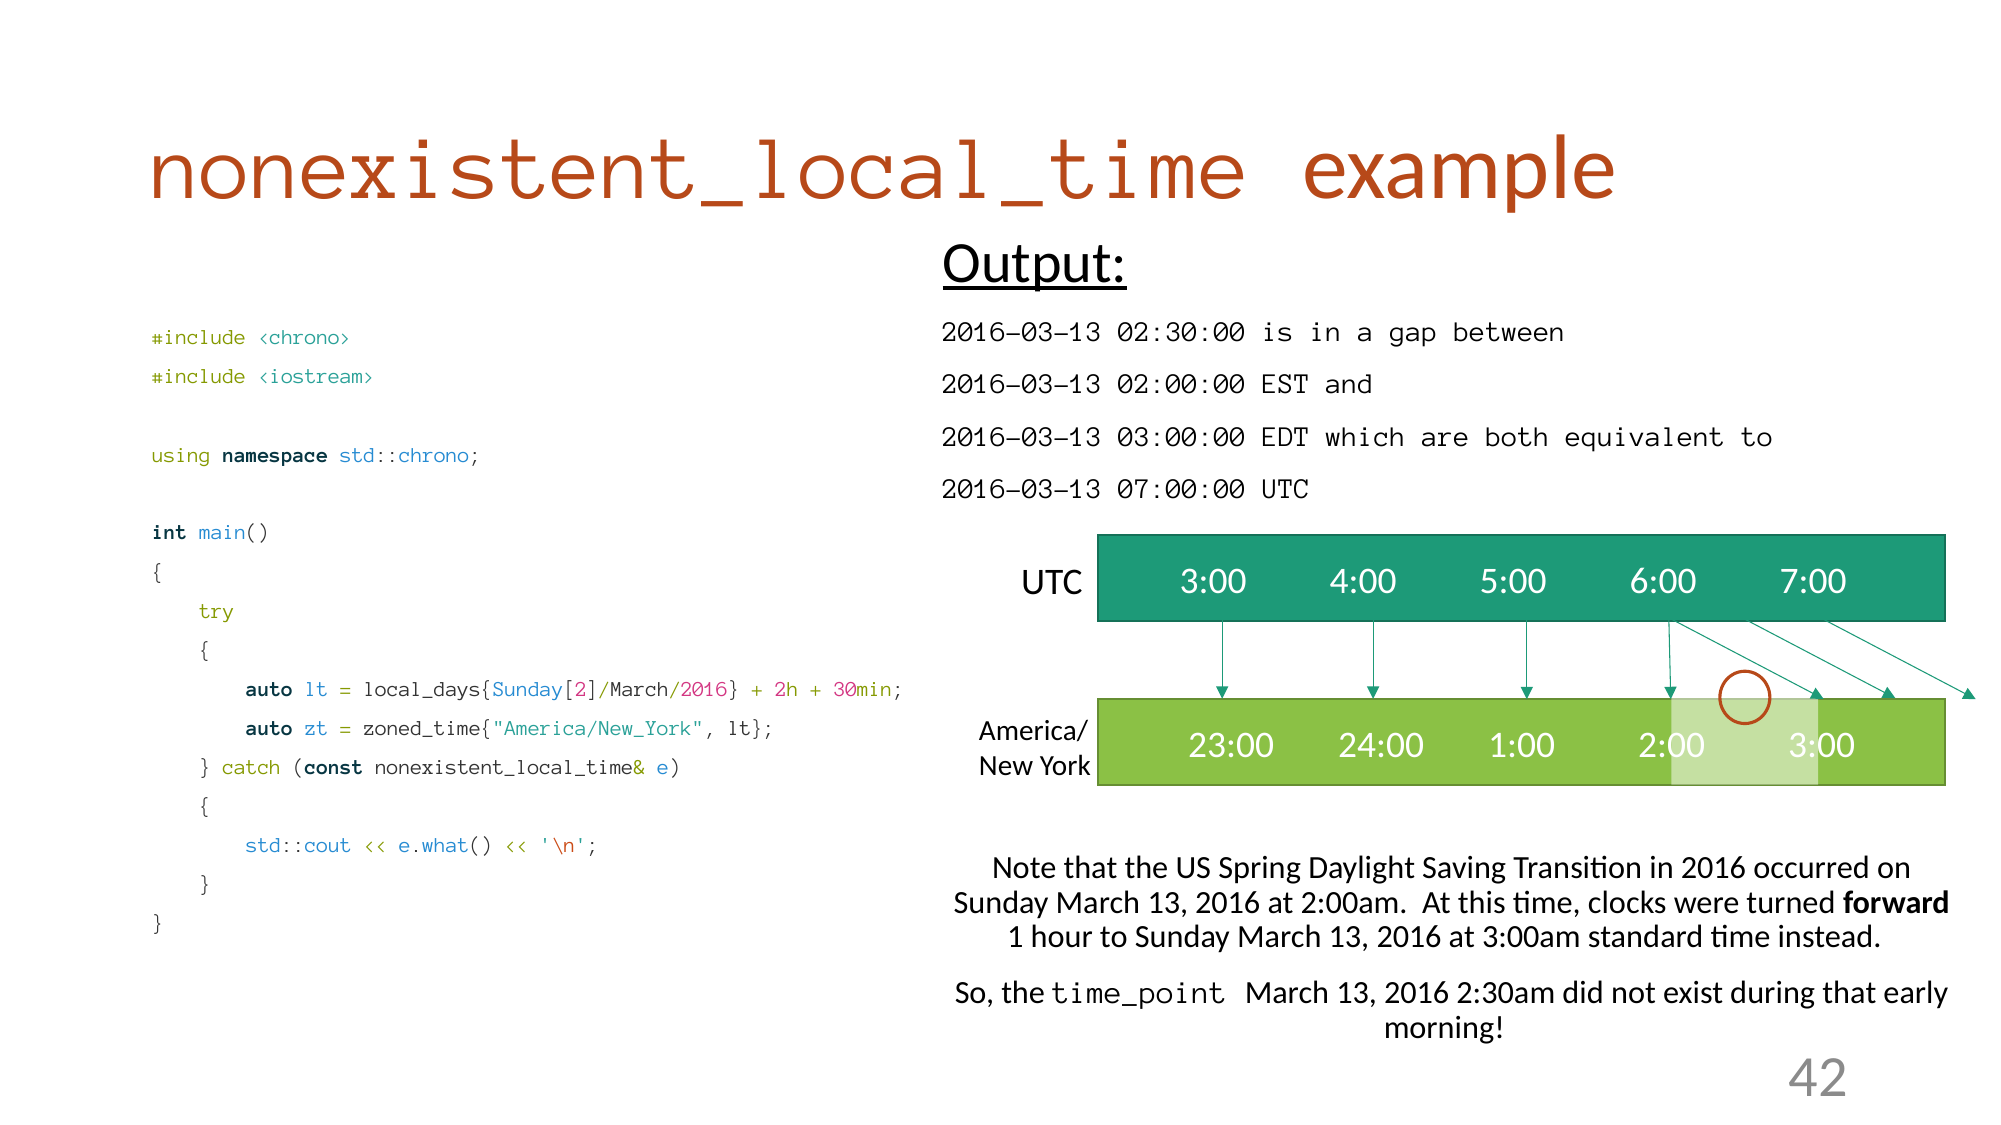

# nonexistent_local_time example
Output:
2016-03-13 02:30:00 is in a gap between
2016-03-13 02:00:00 EST and
2016-03-13 03:00:00 EDT which are both equivalent to
2016-03-13 07:00:00 UTC

Note that the US Spring Daylight Saving Transition in 2016 occurred on Sunday March 13, 2016 at 2:00am.  At this time, clocks were turned forward 1 hour to Sunday March 13, 2016 at 3:00am standard time instead.
So, the time_point March 13, 2016 2:30am did not exist during that early morning!
#include <chrono>
#include <iostream>
using namespace std::chrono;

int main()
{
    try
    {
        auto lt = local_days{Sunday[2]/March/2016} + 2h + 30min;
        auto zt = zoned_time{"America/New_York", lt};
    } catch (const nonexistent_local_time& e)
    {
        std::cout << e.what() << '\n';
    }
}
3:00	4:00	5:00	6:00	7:00
UTC

23:00	24:00	1:00	2:00	3:00
America/New York
42